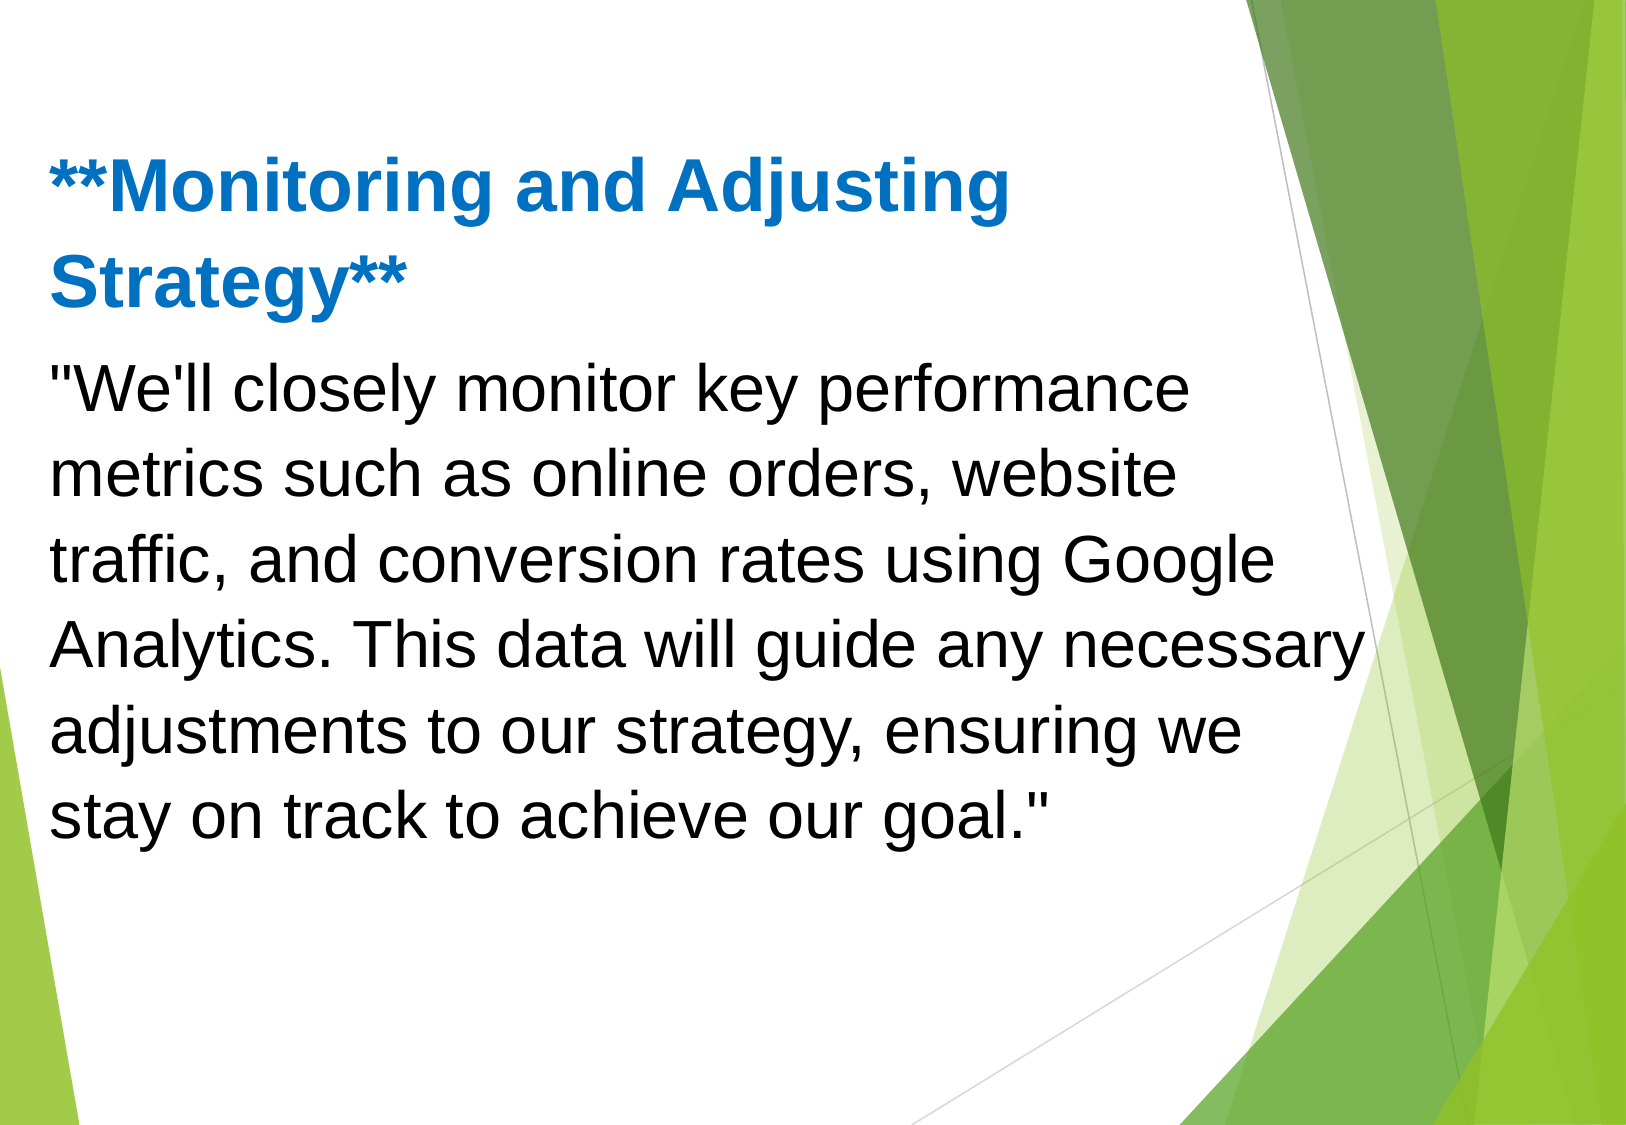

**Monitoring and Adjusting Strategy**
"We'll closely monitor key performance metrics such as online orders, website traffic, and conversion rates using Google Analytics. This data will guide any necessary adjustments to our strategy, ensuring we stay on track to achieve our goal."